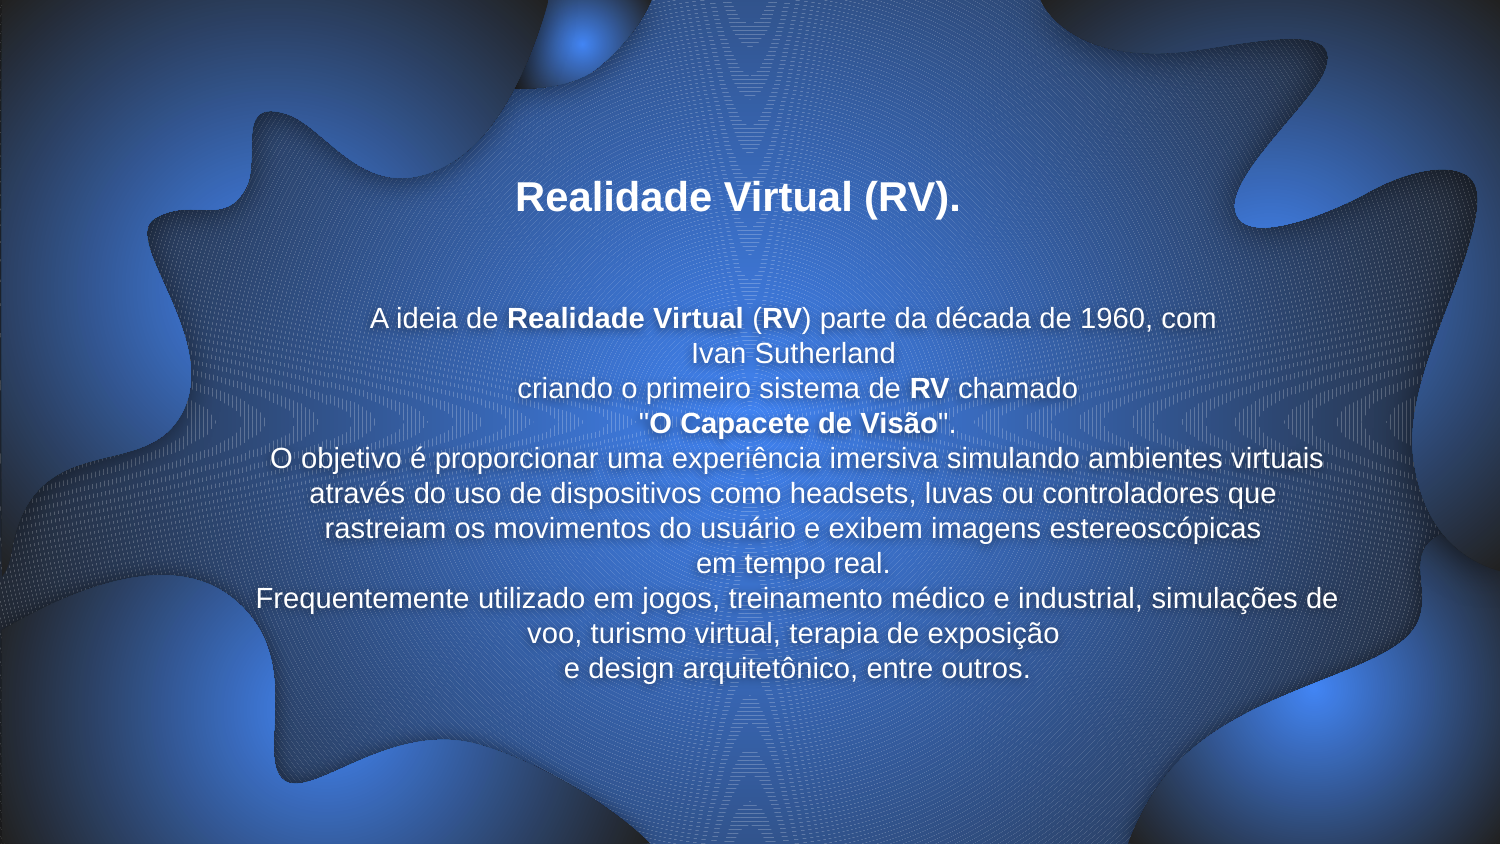

Realidade Virtual (RV).
A ideia de Realidade Virtual (RV) parte da década de 1960, com
Ivan Sutherland
criando o primeiro sistema de RV chamado
 "O Capacete de Visão".
O objetivo é proporcionar uma experiência imersiva simulando ambientes virtuais através do uso de dispositivos como headsets, luvas ou controladores que
rastreiam os movimentos do usuário e exibem imagens estereoscópicas
em tempo real.
Frequentemente utilizado em jogos, treinamento médico e industrial, simulações de voo, turismo virtual, terapia de exposição
e design arquitetônico, entre outros.